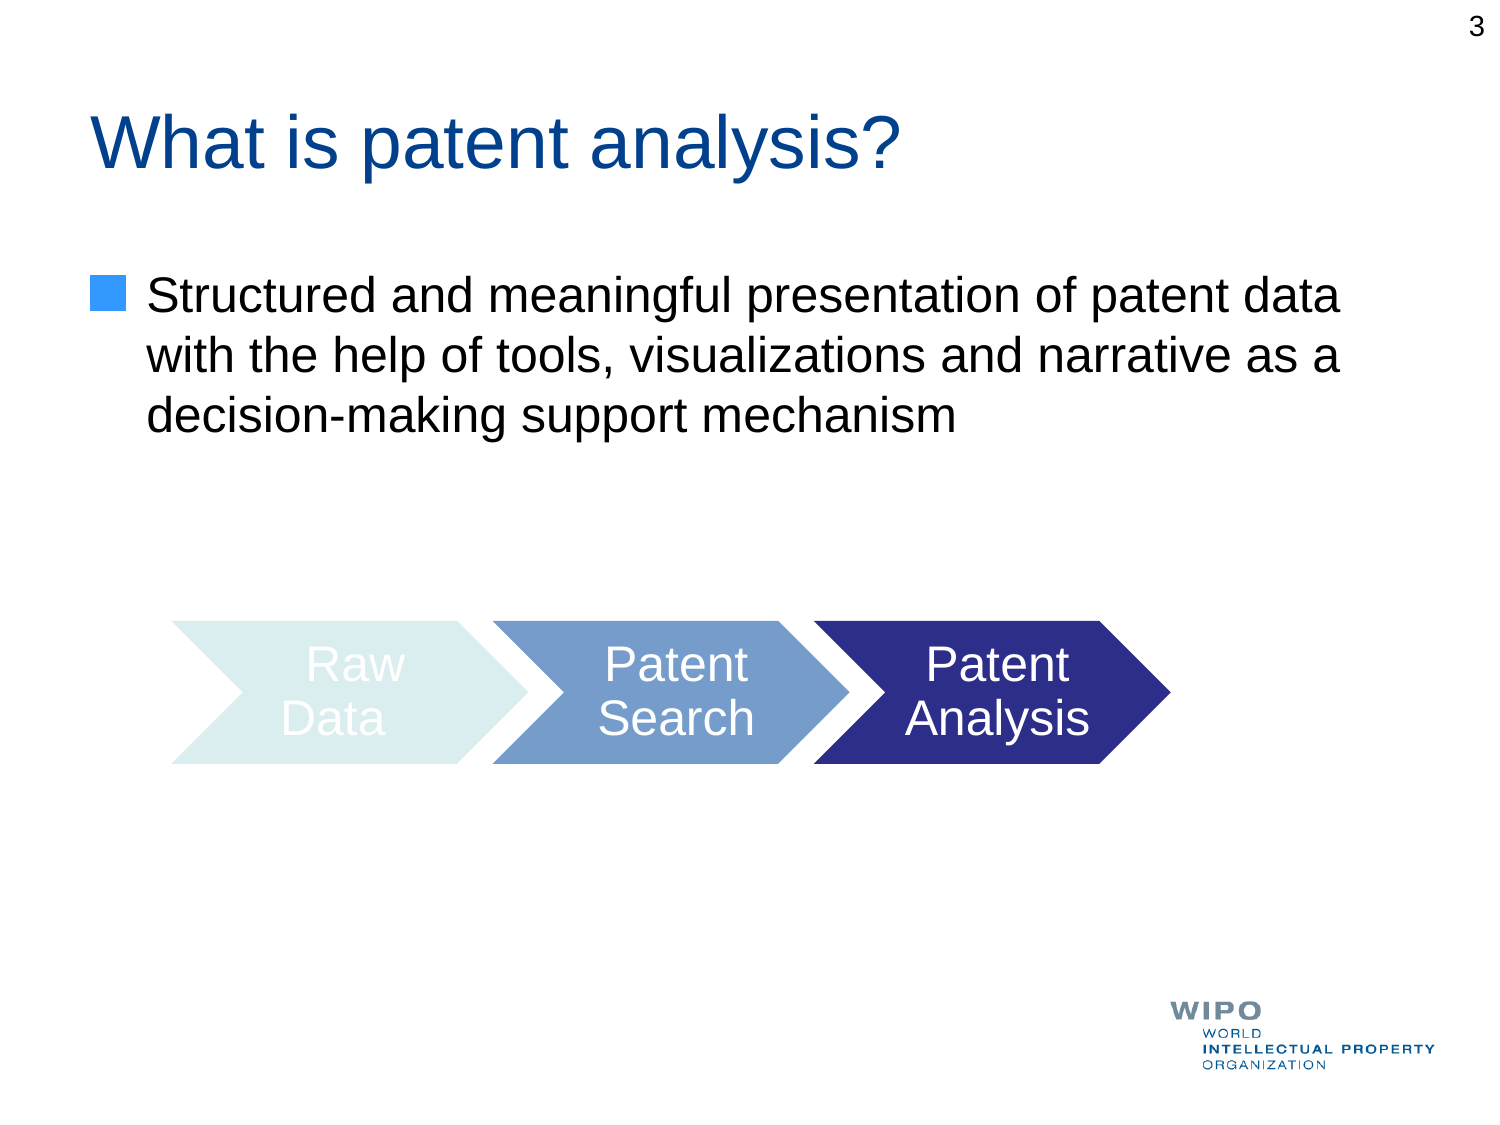

3
# What is patent analysis?
Structured and meaningful presentation of patent data with the help of tools, visualizations and narrative as a decision-making support mechanism

Raw Data
Patent Search
Patent Analysis